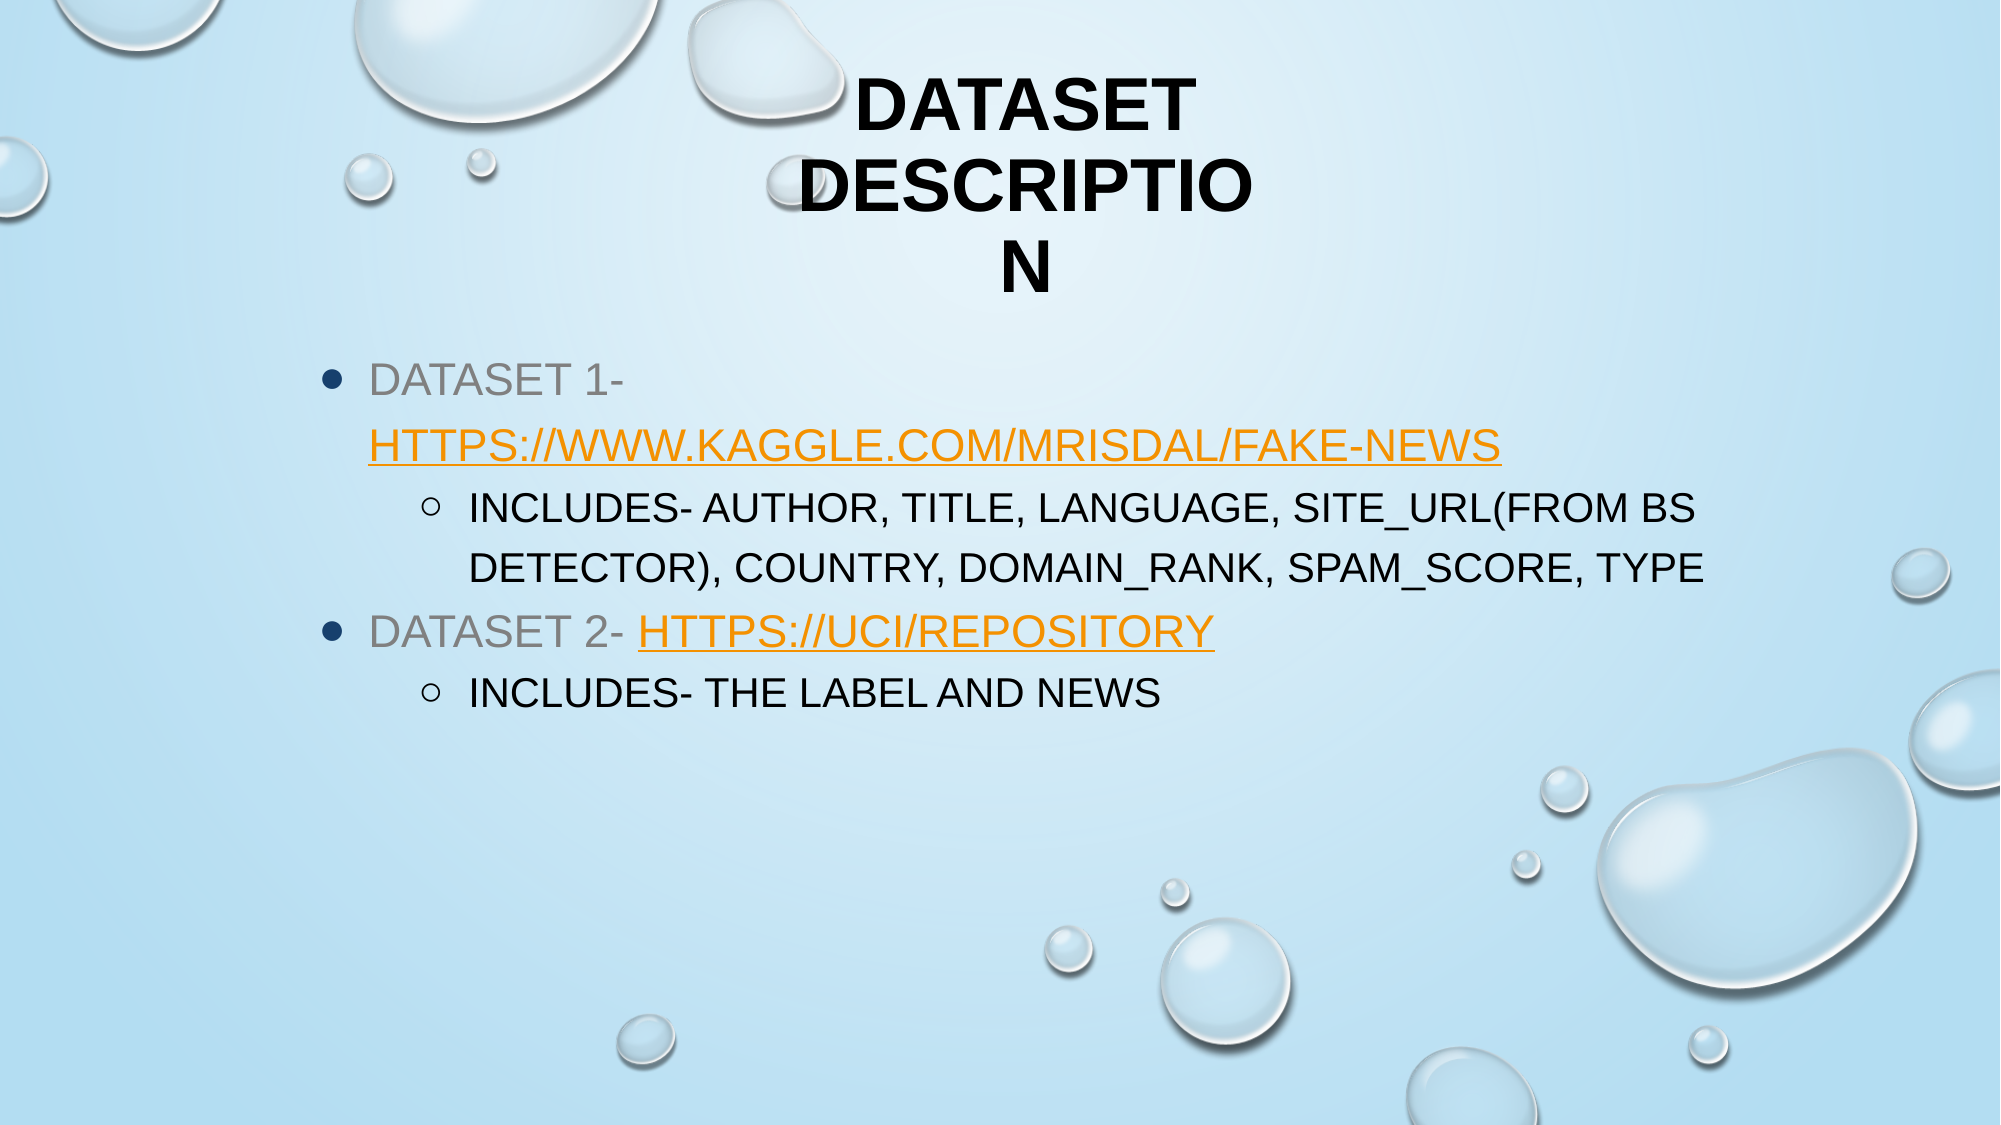

# DataSet Description
Dataset 1- https://www.kaggle.com/mrisdal/fake-news
Includes- author, title, language, site_url(from BS detector), country, domain_rank, spam_score, type
Dataset 2- https://UCI/REPOSITORY
Includes- the label and news